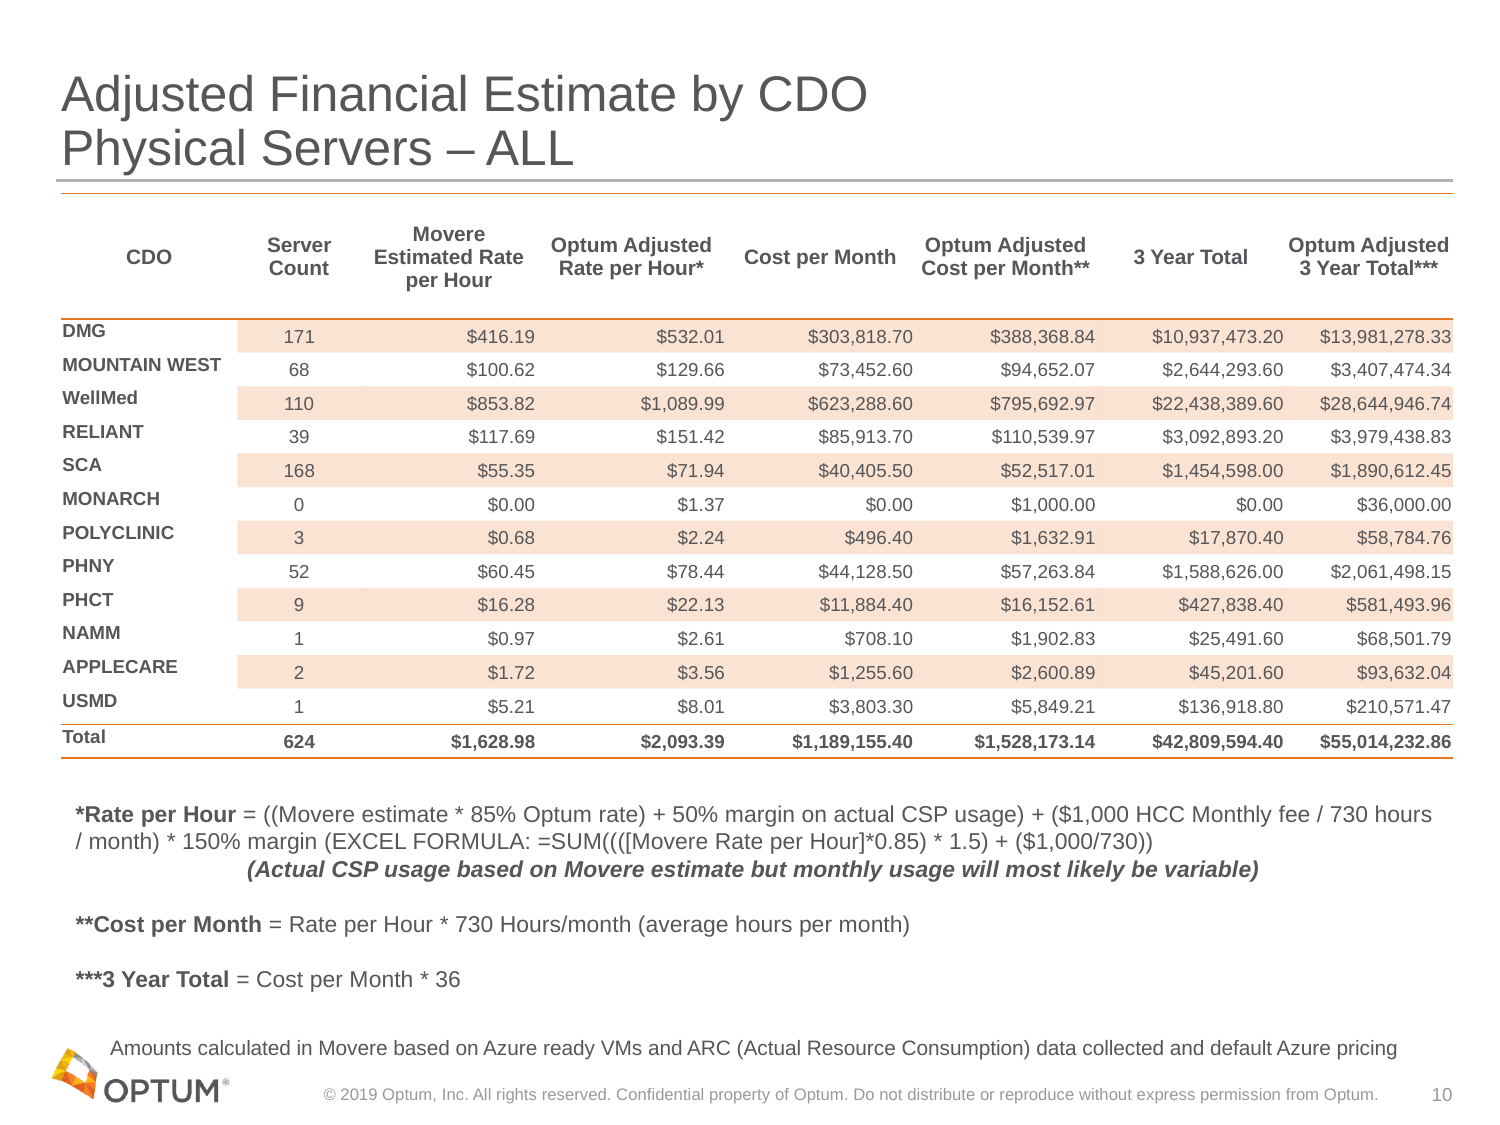

# Adjusted Financial Estimate by CDO Physical Servers – ALL
| CDO | Server Count | Movere Estimated Rate per Hour | Optum Adjusted Rate per Hour\* | Cost per Month | Optum Adjusted Cost per Month\*\* | 3 Year Total | Optum Adjusted 3 Year Total\*\*\* |
| --- | --- | --- | --- | --- | --- | --- | --- |
| DMG | 171 | $416.19 | $532.01 | $303,818.70 | $388,368.84 | $10,937,473.20 | $13,981,278.33 |
| MOUNTAIN WEST | 68 | $100.62 | $129.66 | $73,452.60 | $94,652.07 | $2,644,293.60 | $3,407,474.34 |
| WellMed | 110 | $853.82 | $1,089.99 | $623,288.60 | $795,692.97 | $22,438,389.60 | $28,644,946.74 |
| RELIANT | 39 | $117.69 | $151.42 | $85,913.70 | $110,539.97 | $3,092,893.20 | $3,979,438.83 |
| SCA | 168 | $55.35 | $71.94 | $40,405.50 | $52,517.01 | $1,454,598.00 | $1,890,612.45 |
| MONARCH | 0 | $0.00 | $1.37 | $0.00 | $1,000.00 | $0.00 | $36,000.00 |
| POLYCLINIC | 3 | $0.68 | $2.24 | $496.40 | $1,632.91 | $17,870.40 | $58,784.76 |
| PHNY | 52 | $60.45 | $78.44 | $44,128.50 | $57,263.84 | $1,588,626.00 | $2,061,498.15 |
| PHCT | 9 | $16.28 | $22.13 | $11,884.40 | $16,152.61 | $427,838.40 | $581,493.96 |
| NAMM | 1 | $0.97 | $2.61 | $708.10 | $1,902.83 | $25,491.60 | $68,501.79 |
| APPLECARE | 2 | $1.72 | $3.56 | $1,255.60 | $2,600.89 | $45,201.60 | $93,632.04 |
| USMD | 1 | $5.21 | $8.01 | $3,803.30 | $5,849.21 | $136,918.80 | $210,571.47 |
| Total | 624 | $1,628.98 | $2,093.39 | $1,189,155.40 | $1,528,173.14 | $42,809,594.40 | $55,014,232.86 |
*Rate per Hour = ((Movere estimate * 85% Optum rate) + 50% margin on actual CSP usage) + ($1,000 HCC Monthly fee / 730 hours / month) * 150% margin (EXCEL FORMULA: =SUM((([Movere Rate per Hour]*0.85) * 1.5) + ($1,000/730))
(Actual CSP usage based on Movere estimate but monthly usage will most likely be variable)

**Cost per Month = Rate per Hour * 730 Hours/month (average hours per month)

***3 Year Total = Cost per Month * 36
Amounts calculated in Movere based on Azure ready VMs and ARC (Actual Resource Consumption) data collected and default Azure pricing
© 2019 Optum, Inc. All rights reserved. Confidential property of Optum. Do not distribute or reproduce without express permission from Optum.
10